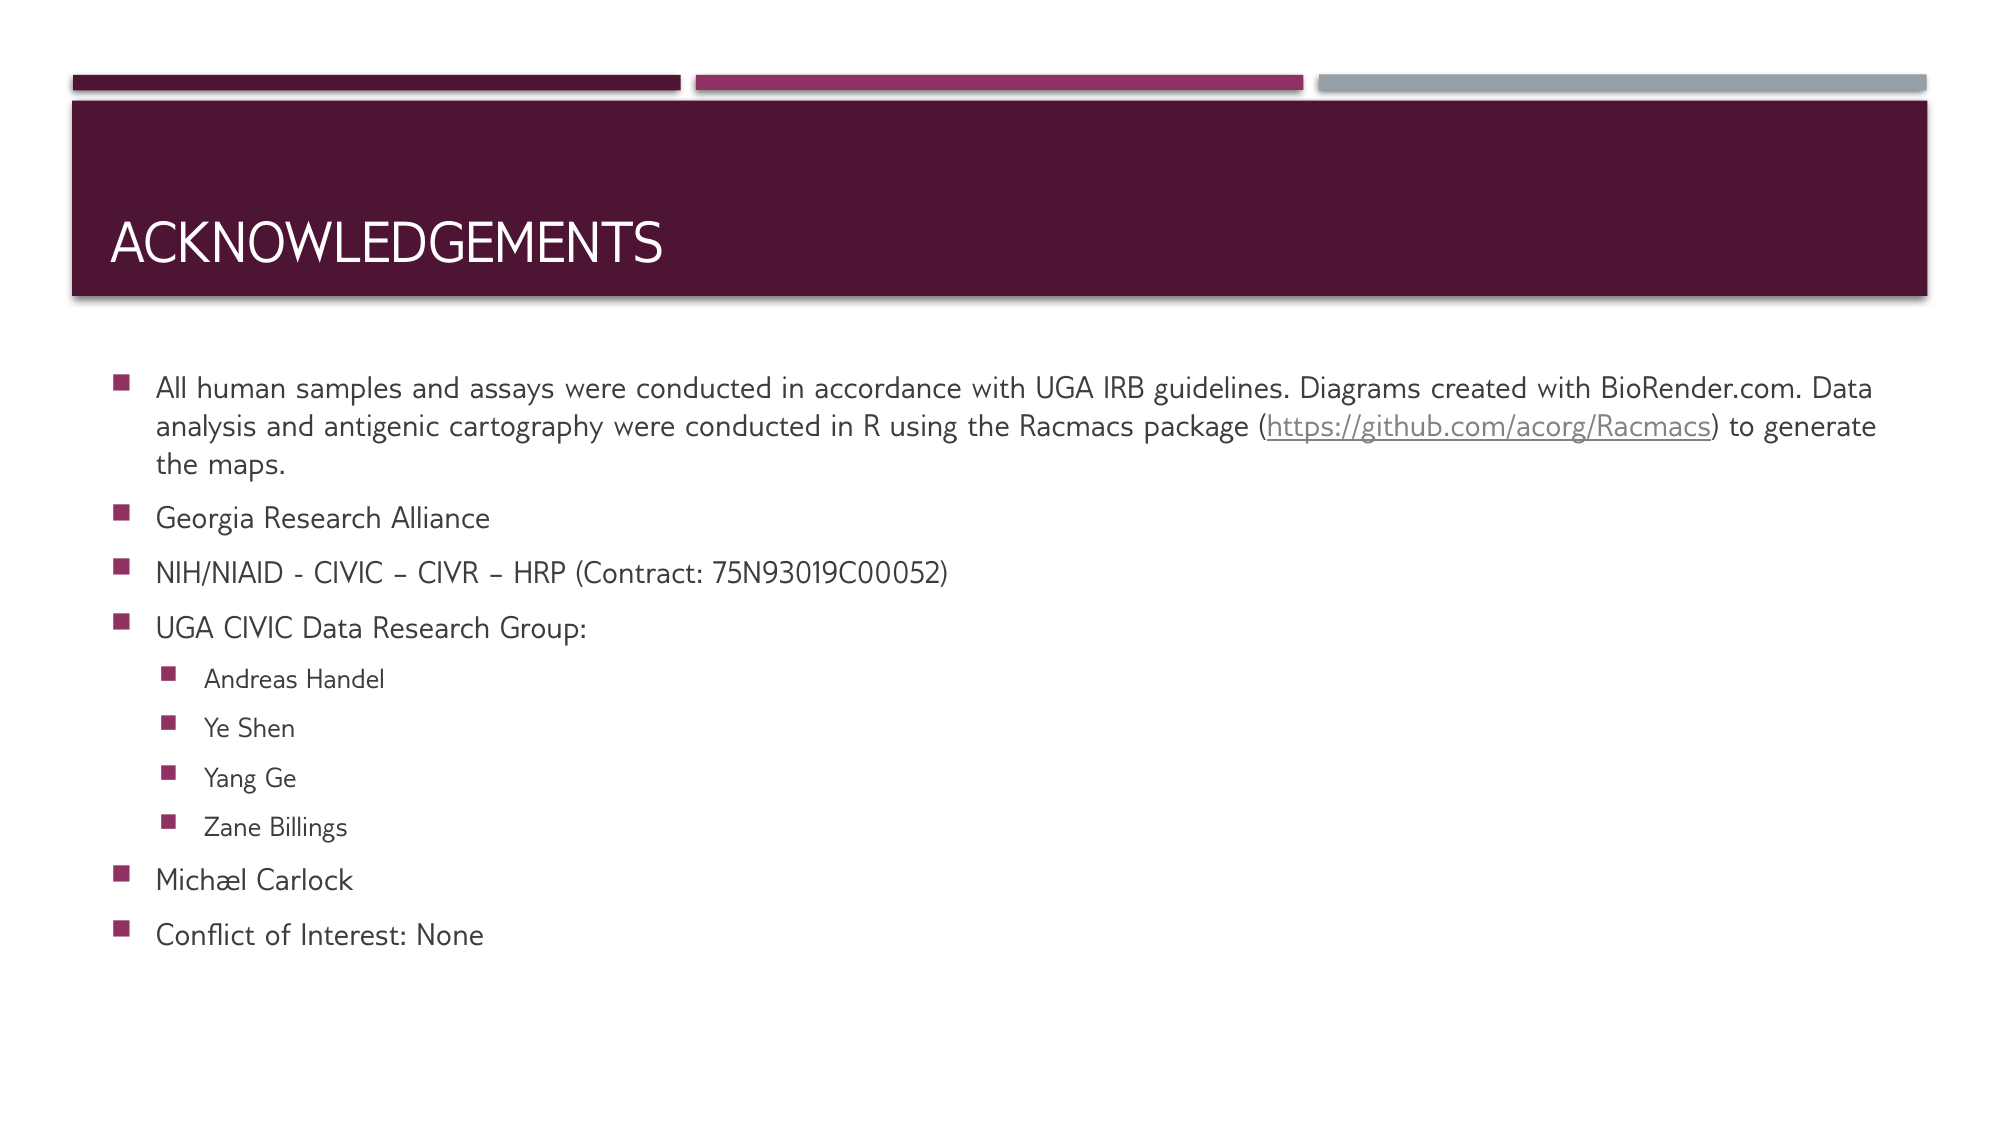

# Acknowledgements
All human samples and assays were conducted in accordance with UGA IRB guidelines. Diagrams created with BioRender.com. Data analysis and antigenic cartography were conducted in R using the Racmacs package (https://github.com/acorg/Racmacs) to generate the maps.
Georgia Research Alliance
NIH/NIAID - CIVIC – CIVR – HRP (Contract: 75N93019C00052)
UGA CIVIC Data Research Group:
Andreas Handel
Ye Shen
Yang Ge
Zane Billings
Michael Carlock
Conflict of Interest: None